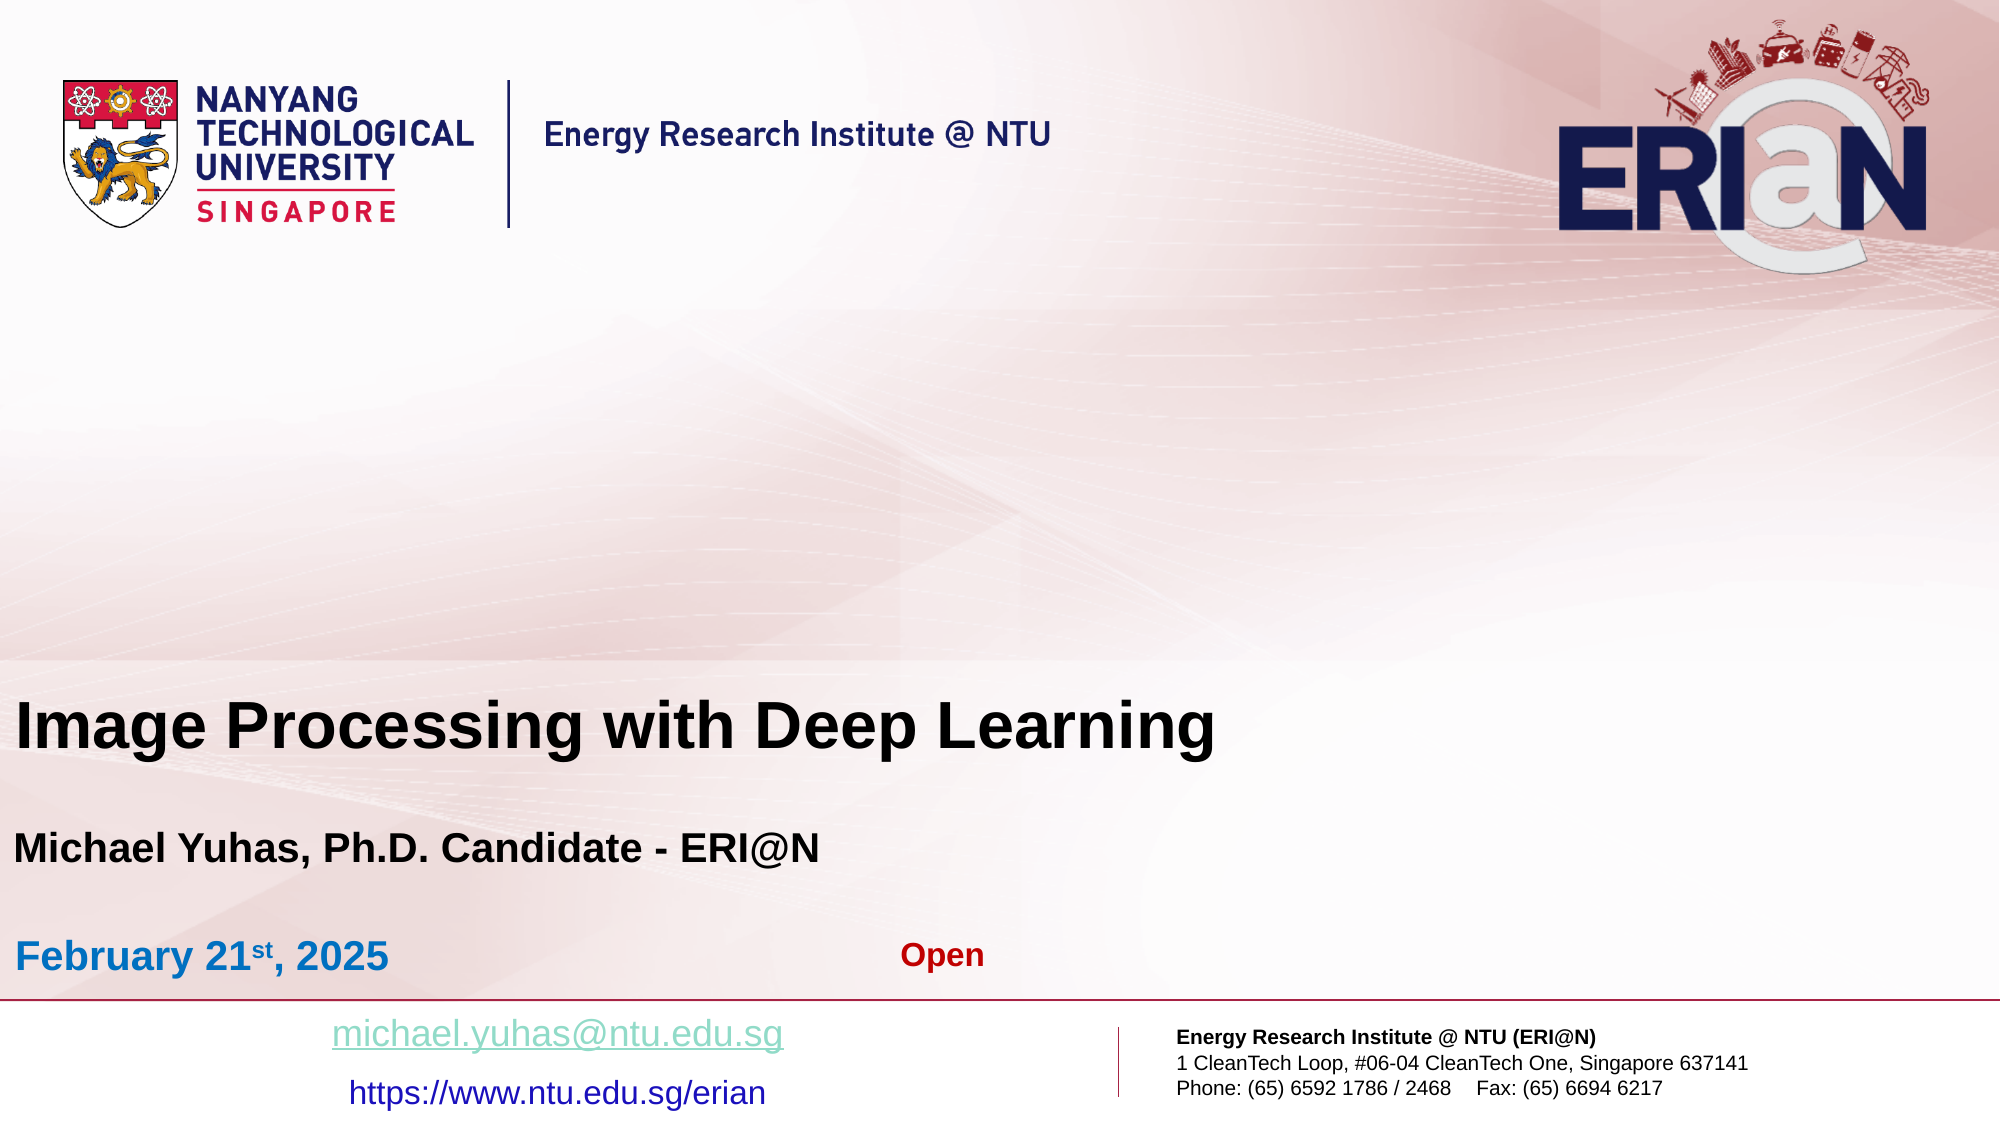

# Image Processing with Deep Learning
Michael Yuhas, Ph.D. Candidate - ERI@N
Open
February 21st, 2025
michael.yuhas@ntu.edu.sg
https://www.ntu.edu.sg/erian